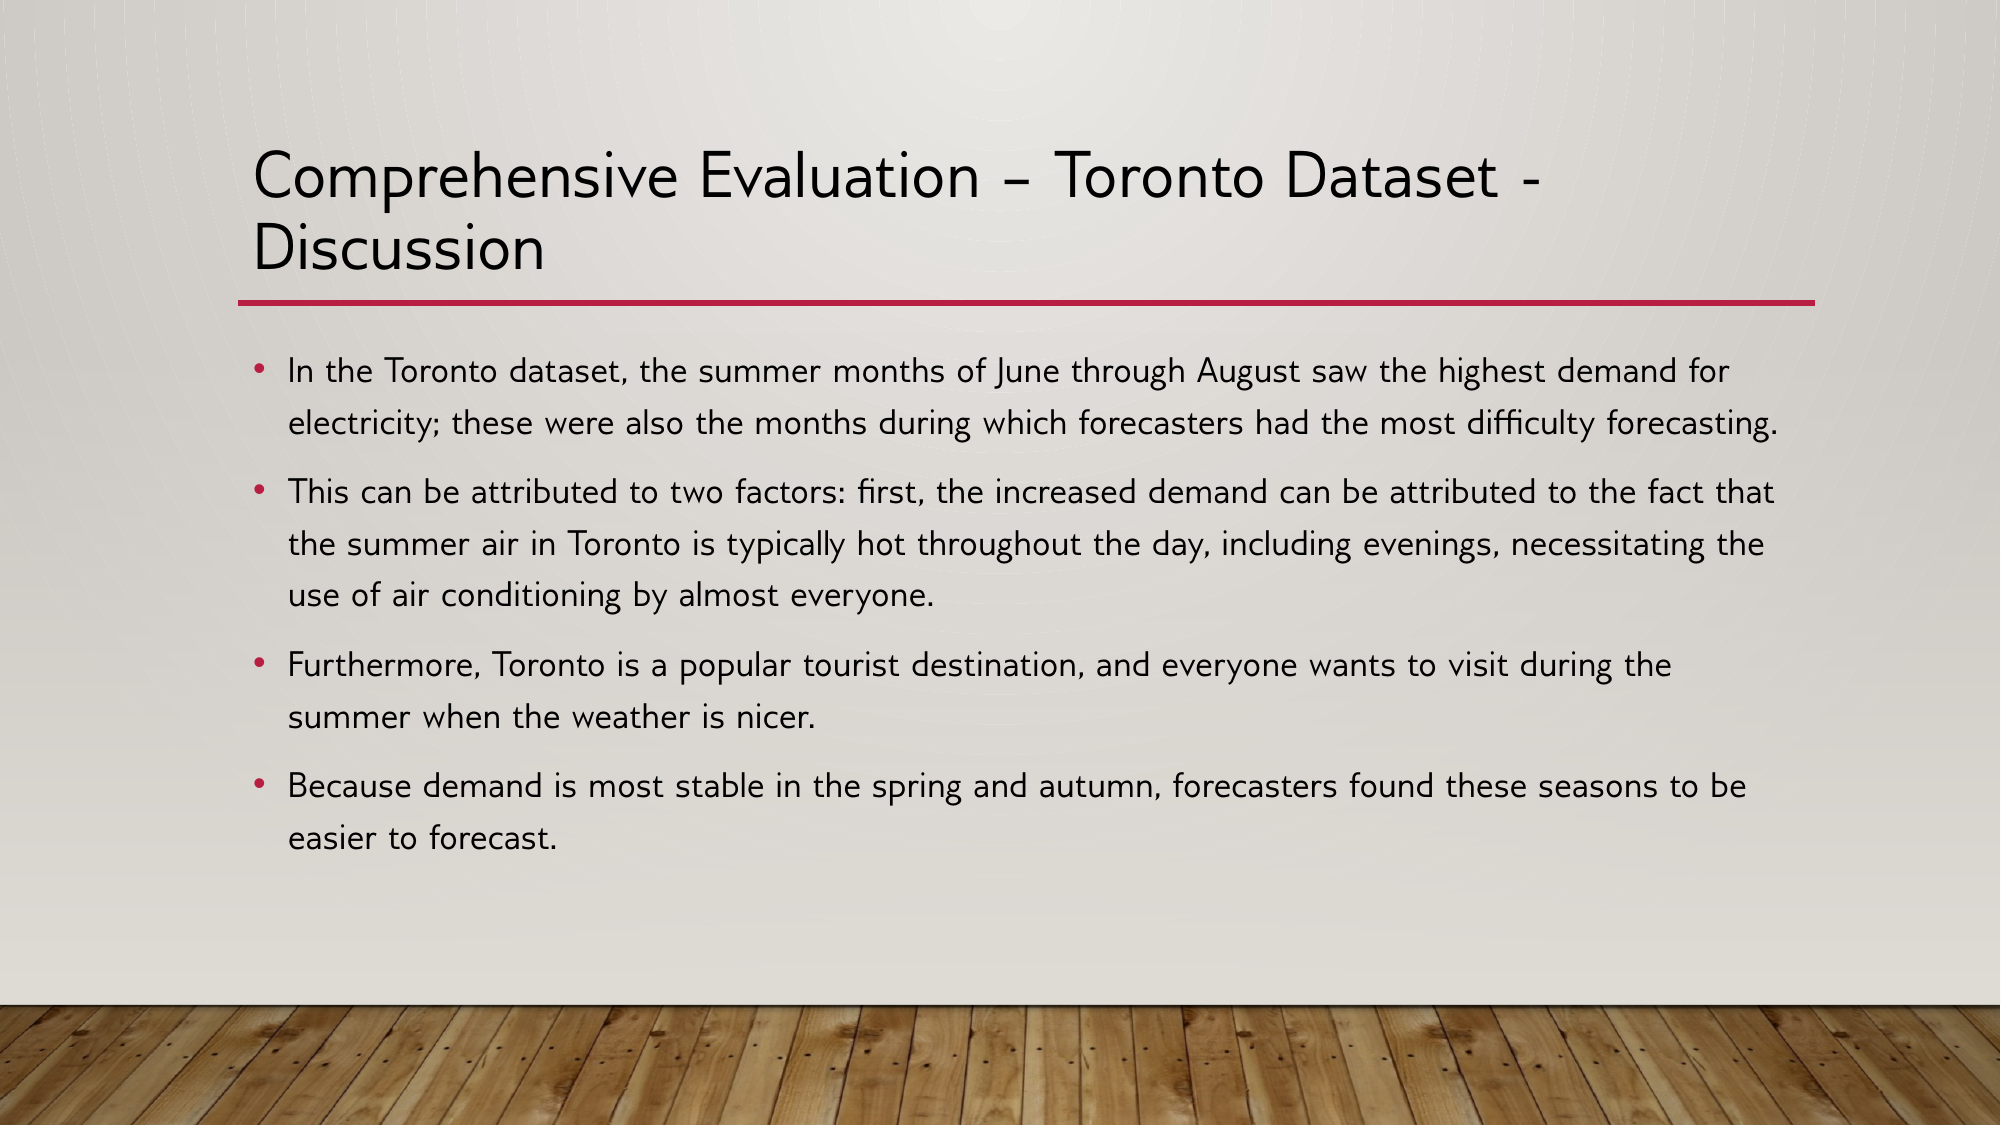

# Comprehensive Evaluation – Toronto Dataset - Discussion
In the Toronto dataset, the summer months of June through August saw the highest demand for electricity; these were also the months during which forecasters had the most difficulty forecasting.
This can be attributed to two factors: first, the increased demand can be attributed to the fact that the summer air in Toronto is typically hot throughout the day, including evenings, necessitating the use of air conditioning by almost everyone.
Furthermore, Toronto is a popular tourist destination, and everyone wants to visit during the summer when the weather is nicer.
Because demand is most stable in the spring and autumn, forecasters found these seasons to be easier to forecast.